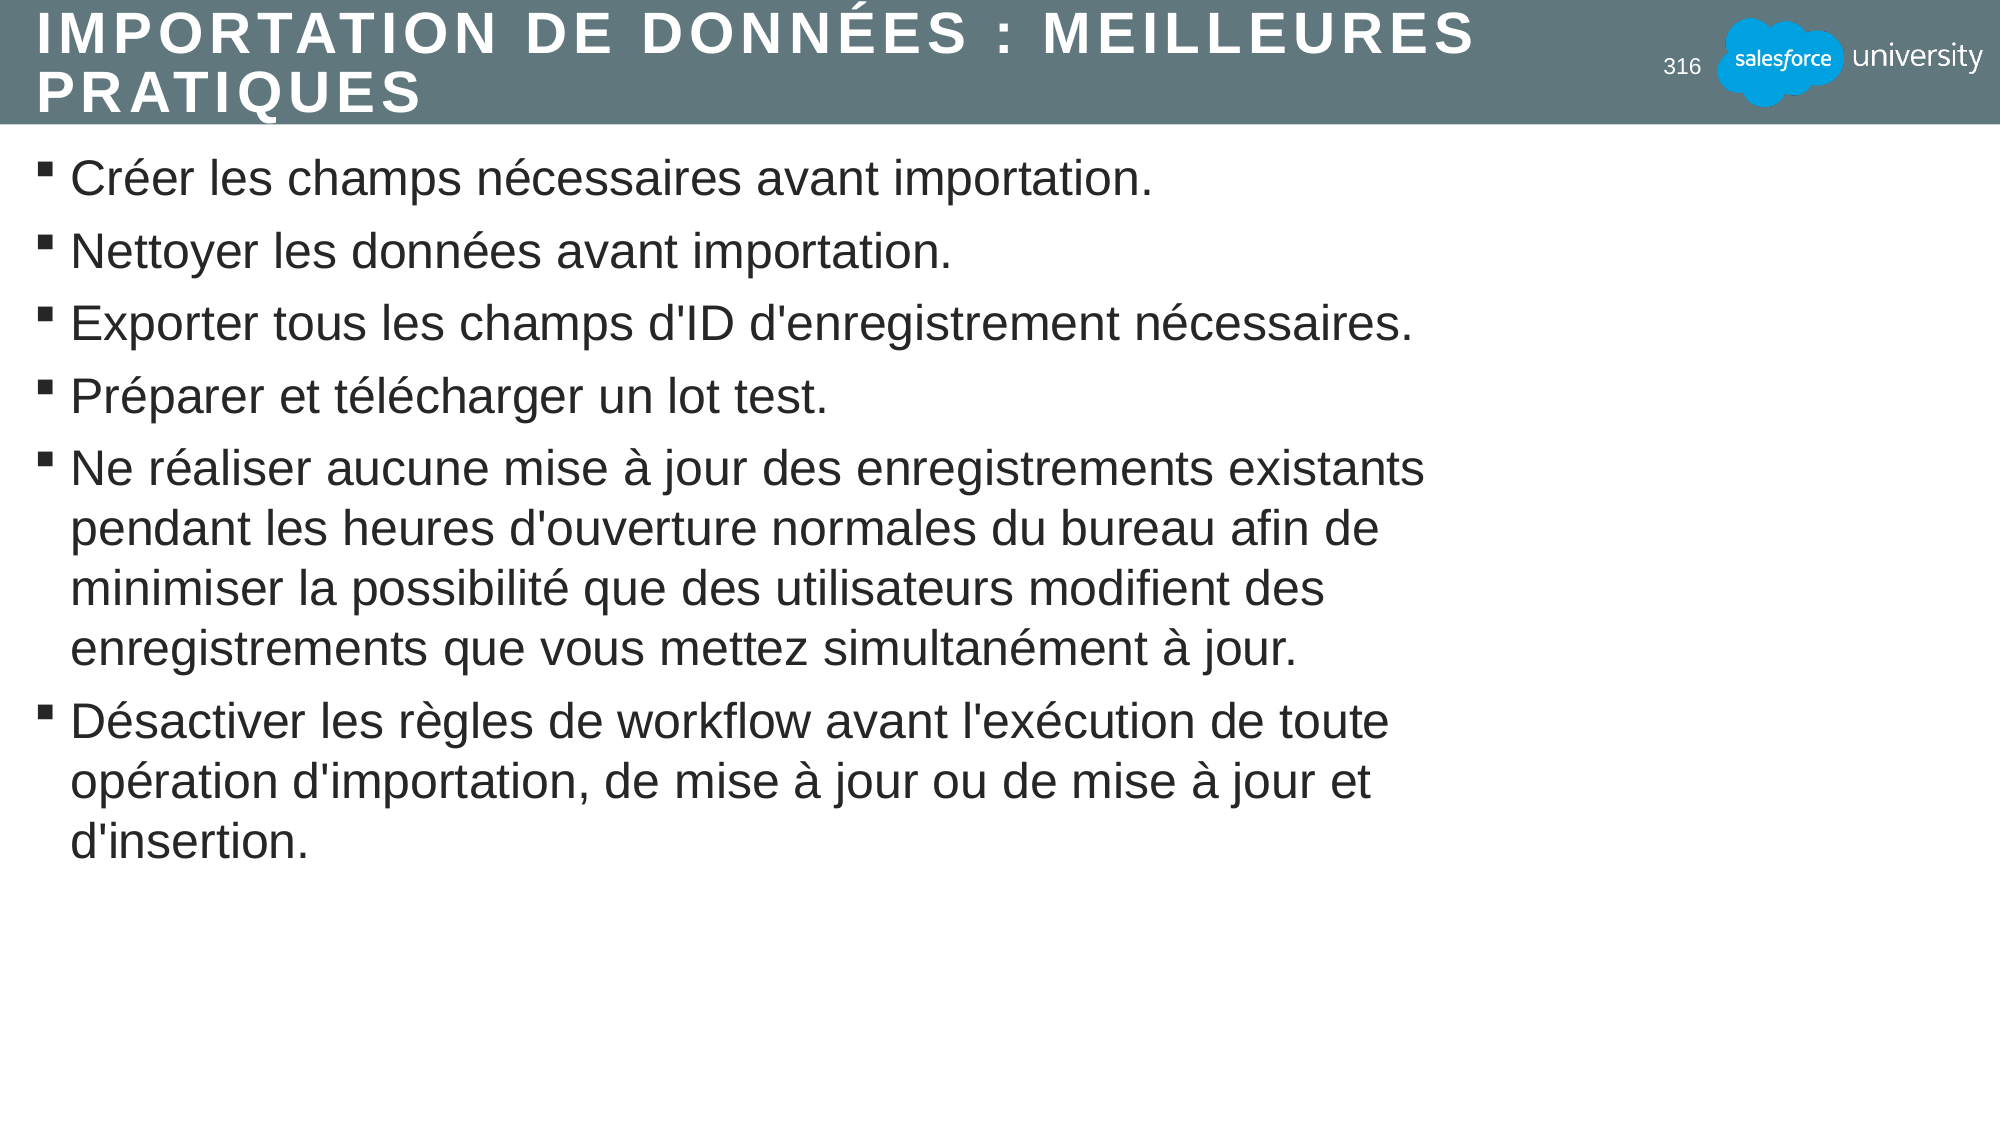

# Importation de données : Meilleures pratiques
316
Créer les champs nécessaires avant importation.
Nettoyer les données avant importation.
Exporter tous les champs d'ID d'enregistrement nécessaires.
Préparer et télécharger un lot test.
Ne réaliser aucune mise à jour des enregistrements existants pendant les heures d'ouverture normales du bureau afin de minimiser la possibilité que des utilisateurs modifient des enregistrements que vous mettez simultanément à jour.
Désactiver les règles de workflow avant l'exécution de toute opération d'importation, de mise à jour ou de mise à jour et d'insertion.